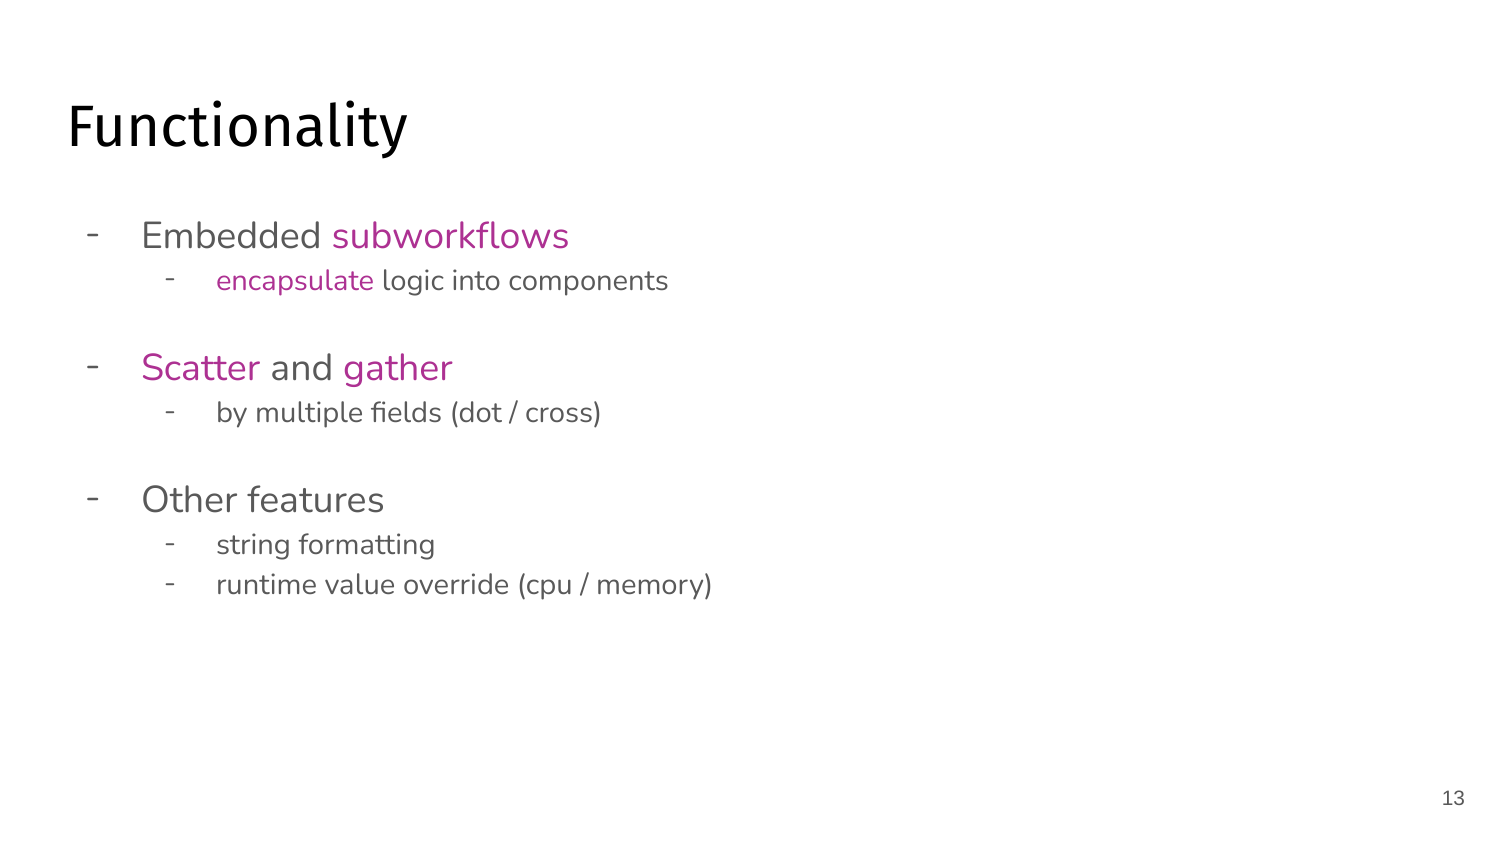

# Functionality
Embedded subworkflows
encapsulate logic into components
Scatter and gather
by multiple fields (dot / cross)
Other features
string formatting
runtime value override (cpu / memory)

13